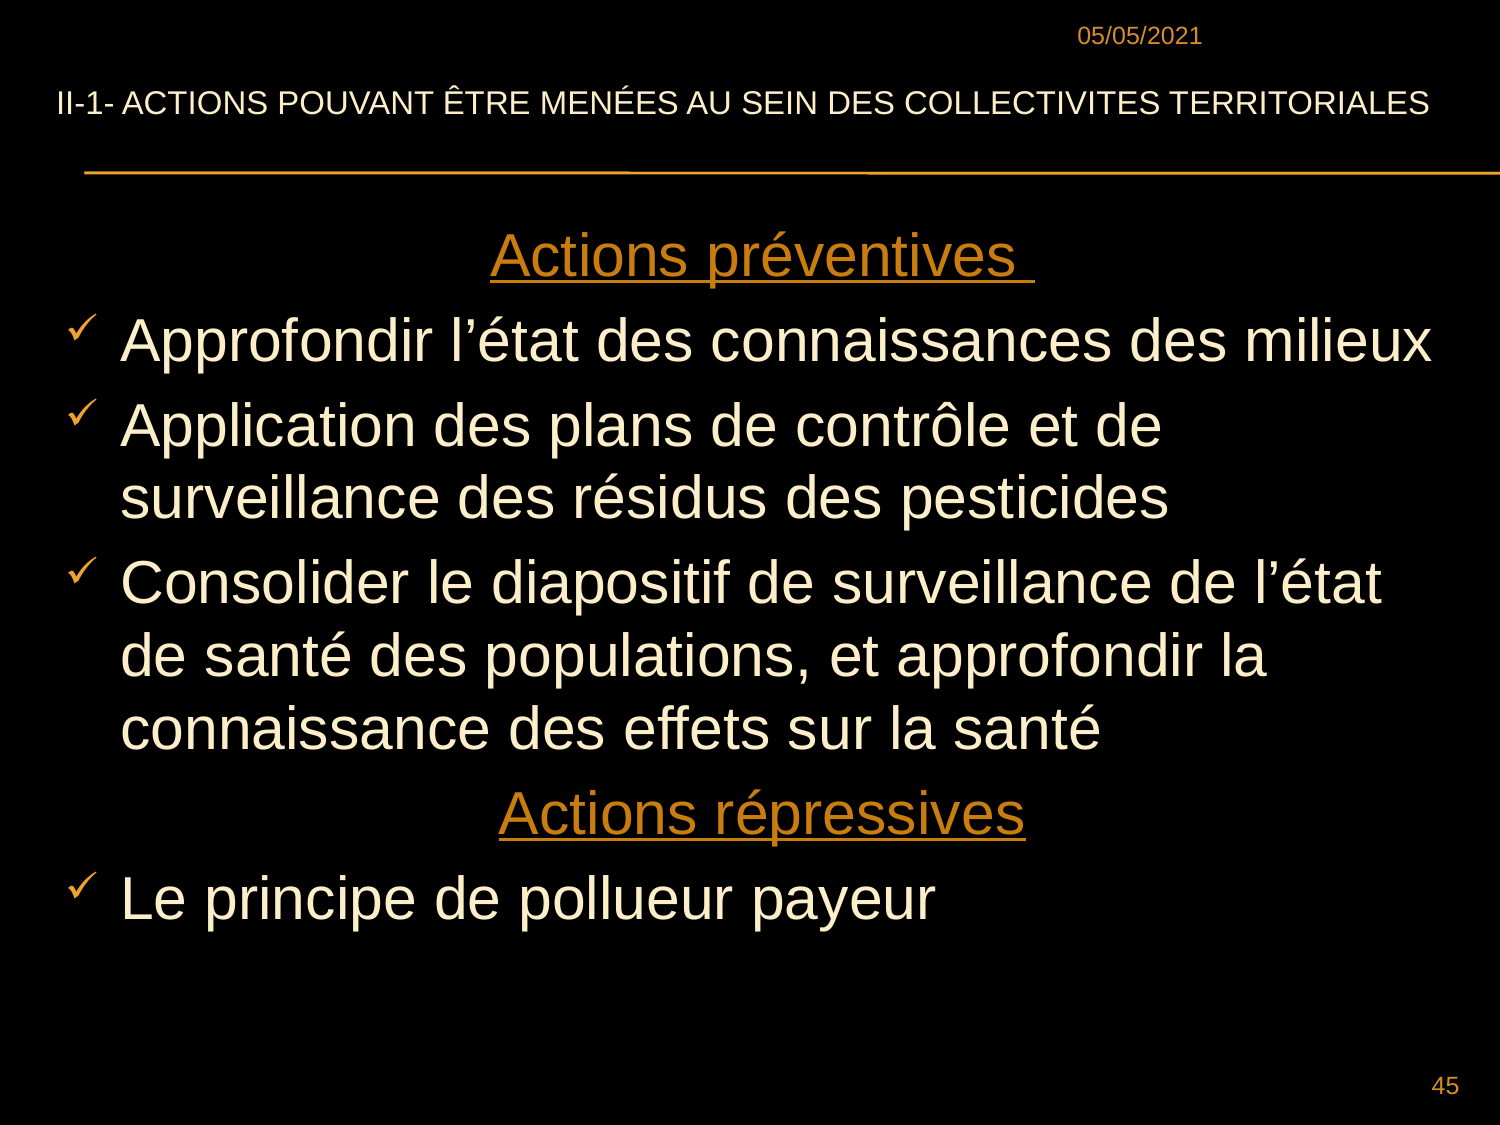

05/05/2021
# II-1- Actions pouvant être menées au sein DES COLLECTIVITES TERRITORIALES
Actions préventives
Approfondir l’état des connaissances des milieux
Application des plans de contrôle et de surveillance des résidus des pesticides
Consolider le diapositif de surveillance de l’état de santé des populations, et approfondir la connaissance des effets sur la santé
Actions répressives
Le principe de pollueur payeur

45